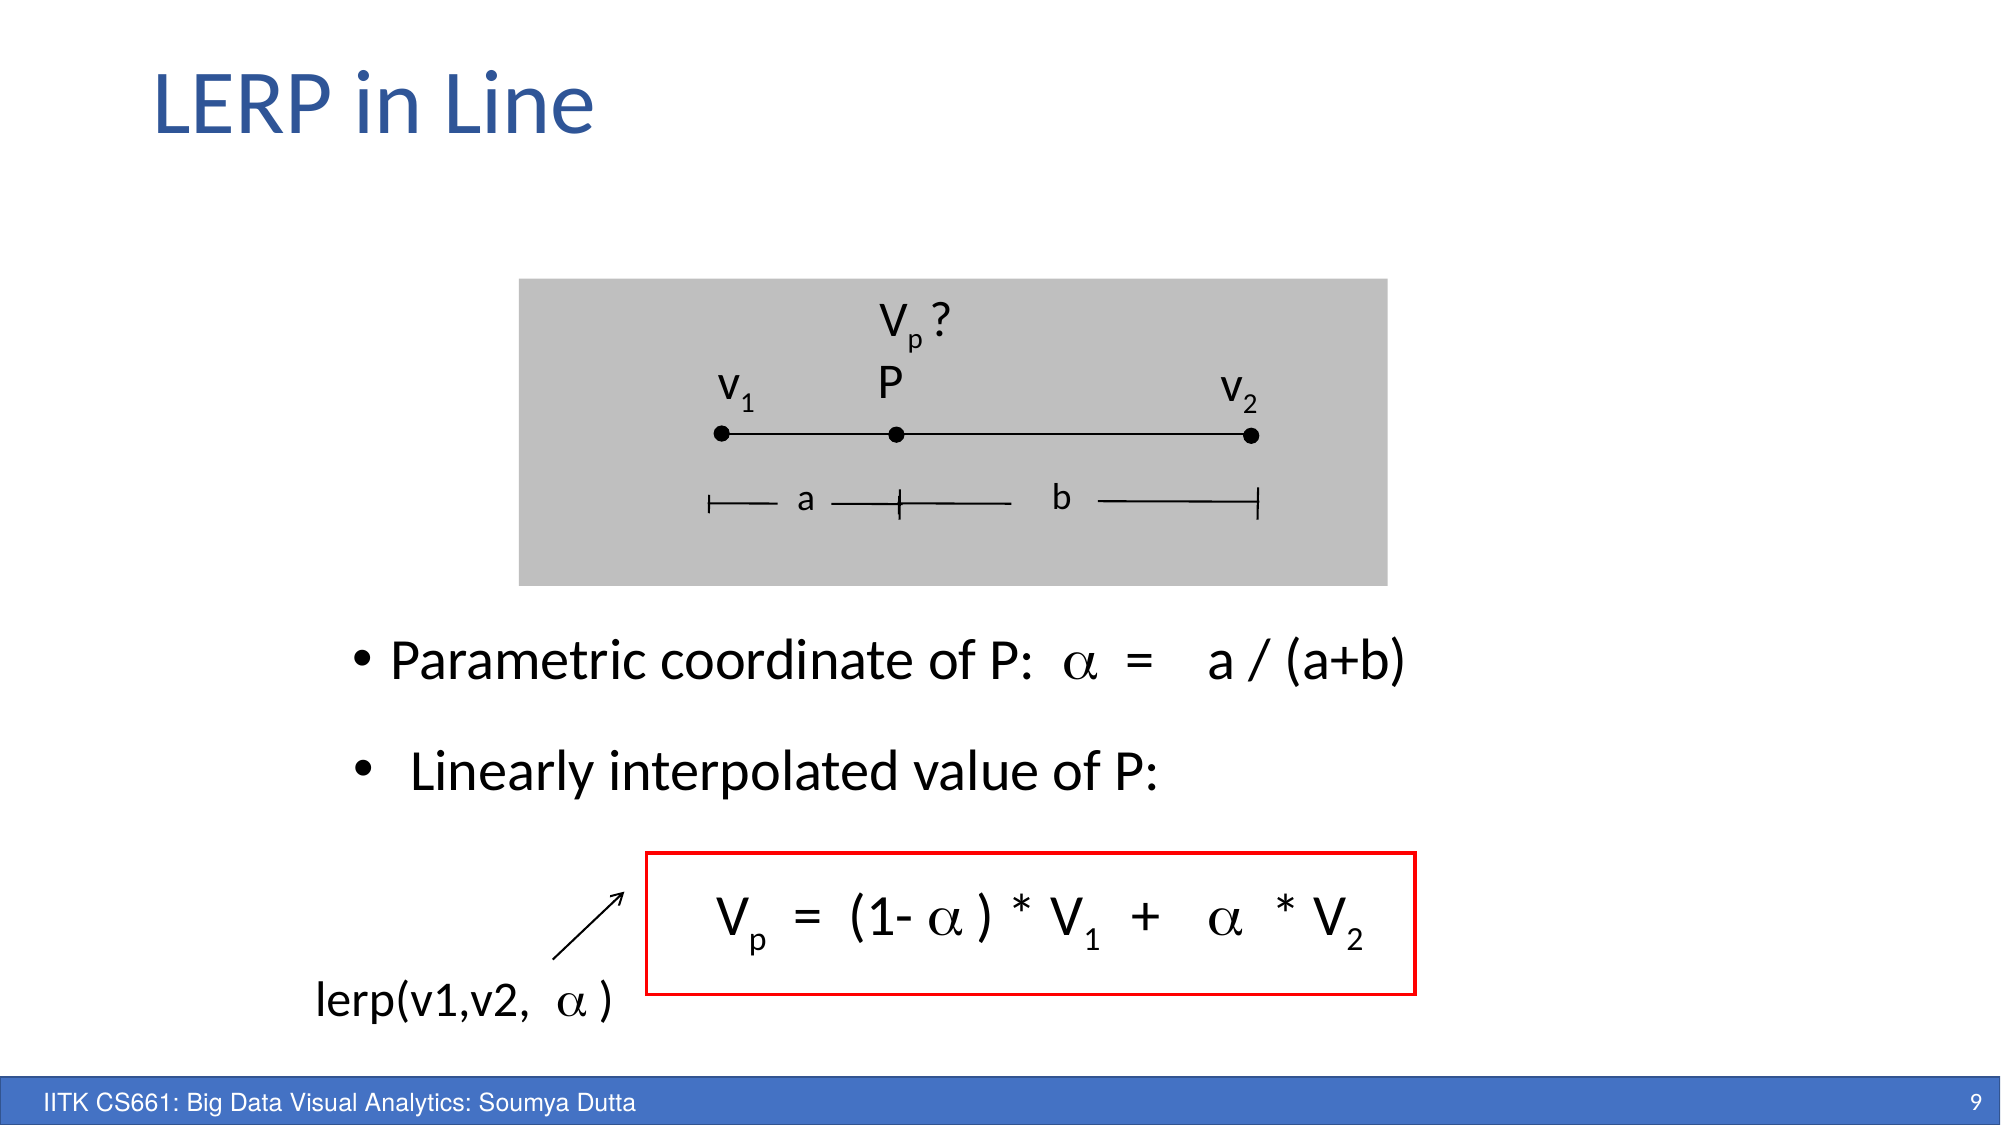

# LERP in Line

Vp ?
P

v1
v2

b
a
Parametric coordinate of P:  α  =    a / (a+b)
Linearly interpolated value of P:

Vp  =  (1- α ) * V1    +    α  * V2
lerp(v1,v2, α )